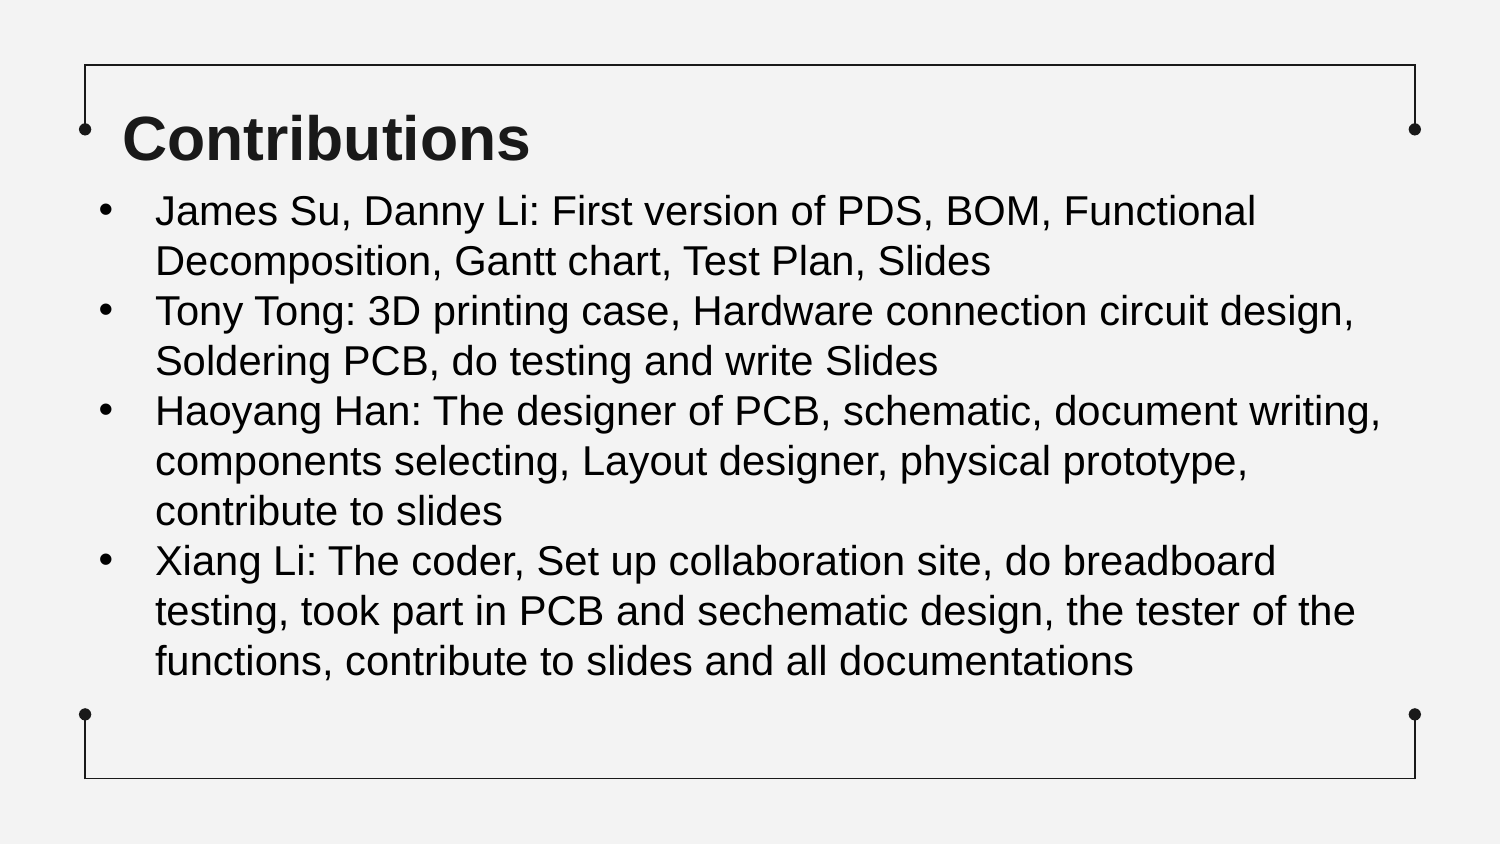

# Contributions
James Su, Danny Li: First version of PDS, BOM, Functional Decomposition, Gantt chart, Test Plan, Slides
Tony Tong: 3D printing case, Hardware connection circuit design, Soldering PCB, do testing and write Slides
Haoyang Han: The designer of PCB, schematic, document writing, components selecting, Layout designer, physical prototype, contribute to slides
Xiang Li: The coder, Set up collaboration site, do breadboard testing, took part in PCB and sechematic design, the tester of the functions, contribute to slides and all documentations